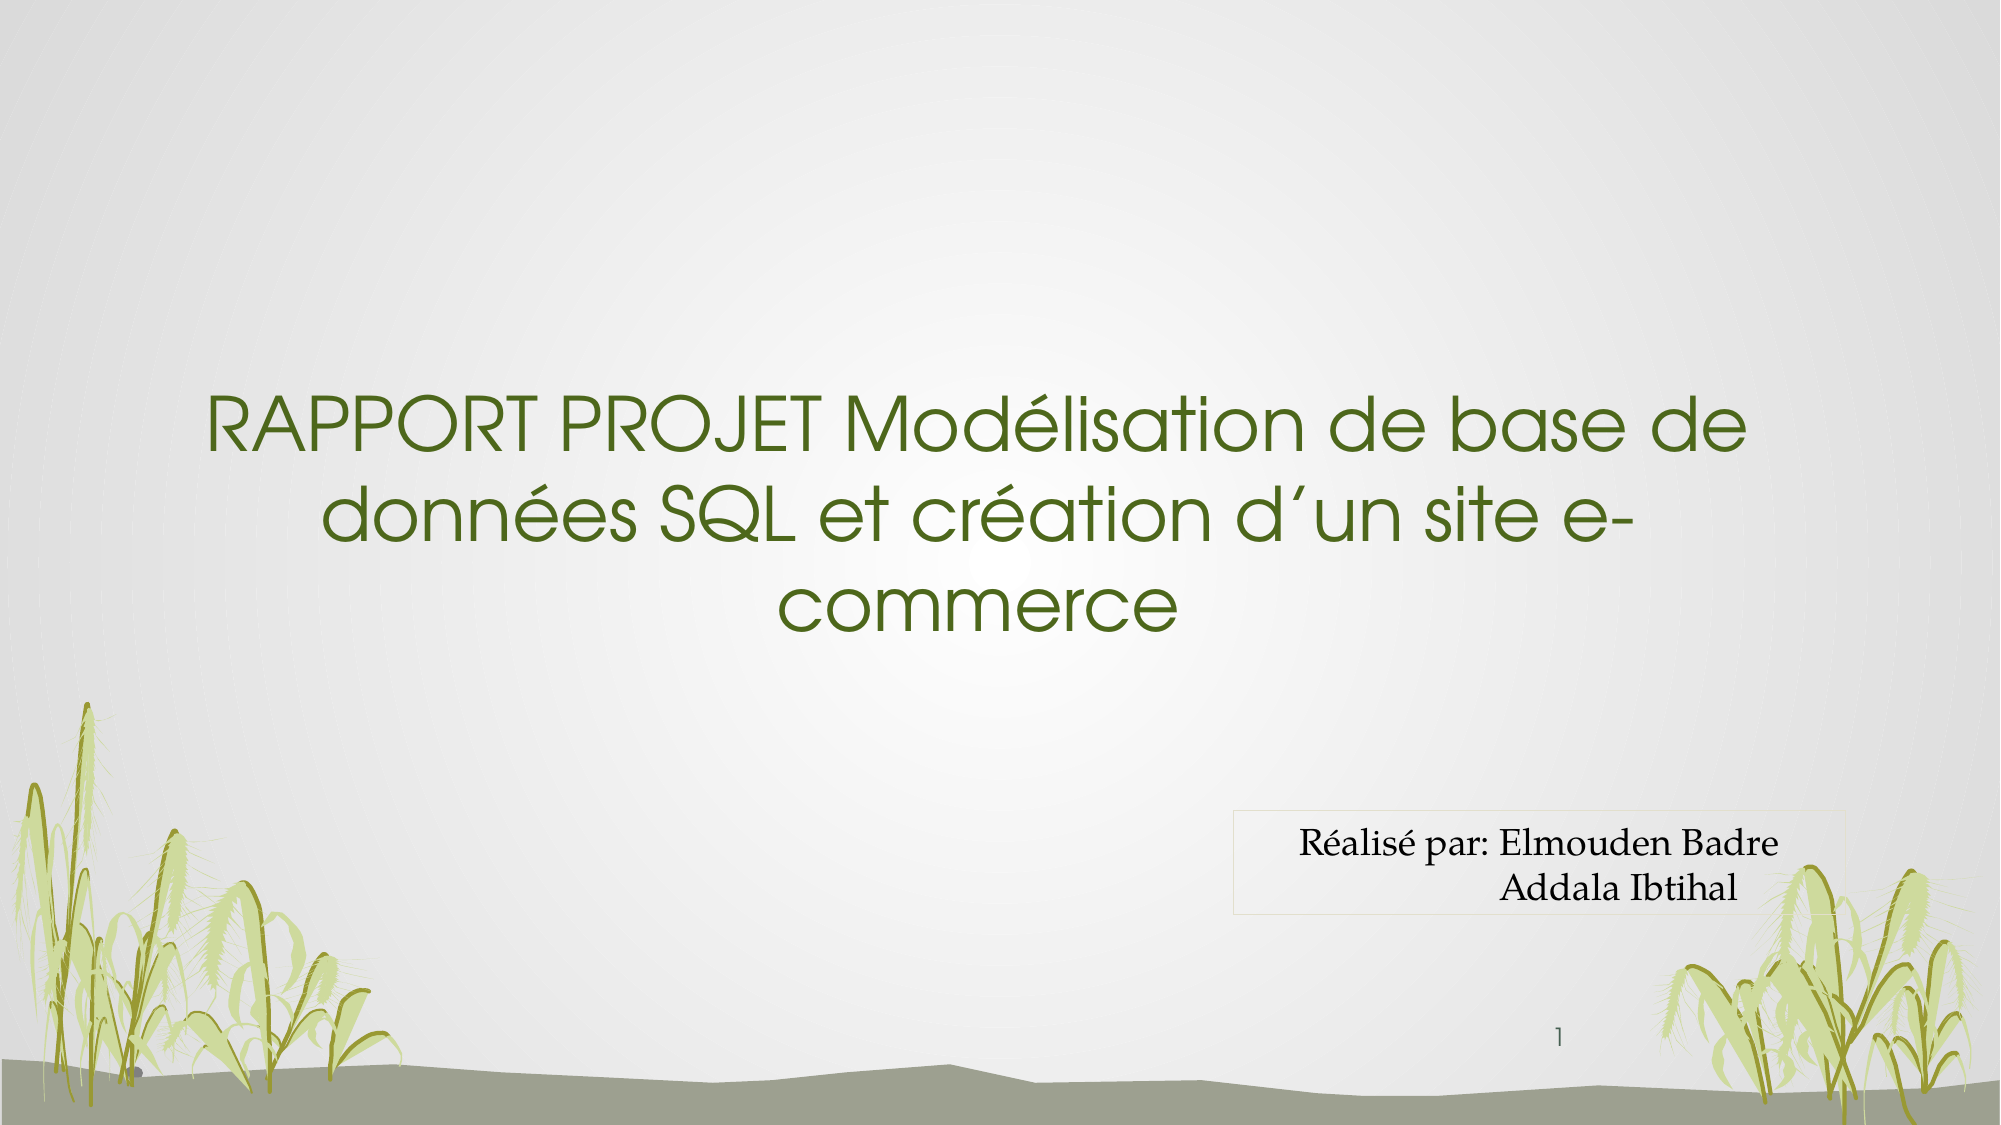

# RAPPORT PROJET Modélisation de base de données SQL et création d’un site e-commerce
Réalisé par: Elmouden Badre
                     Addala Ibtihal
1